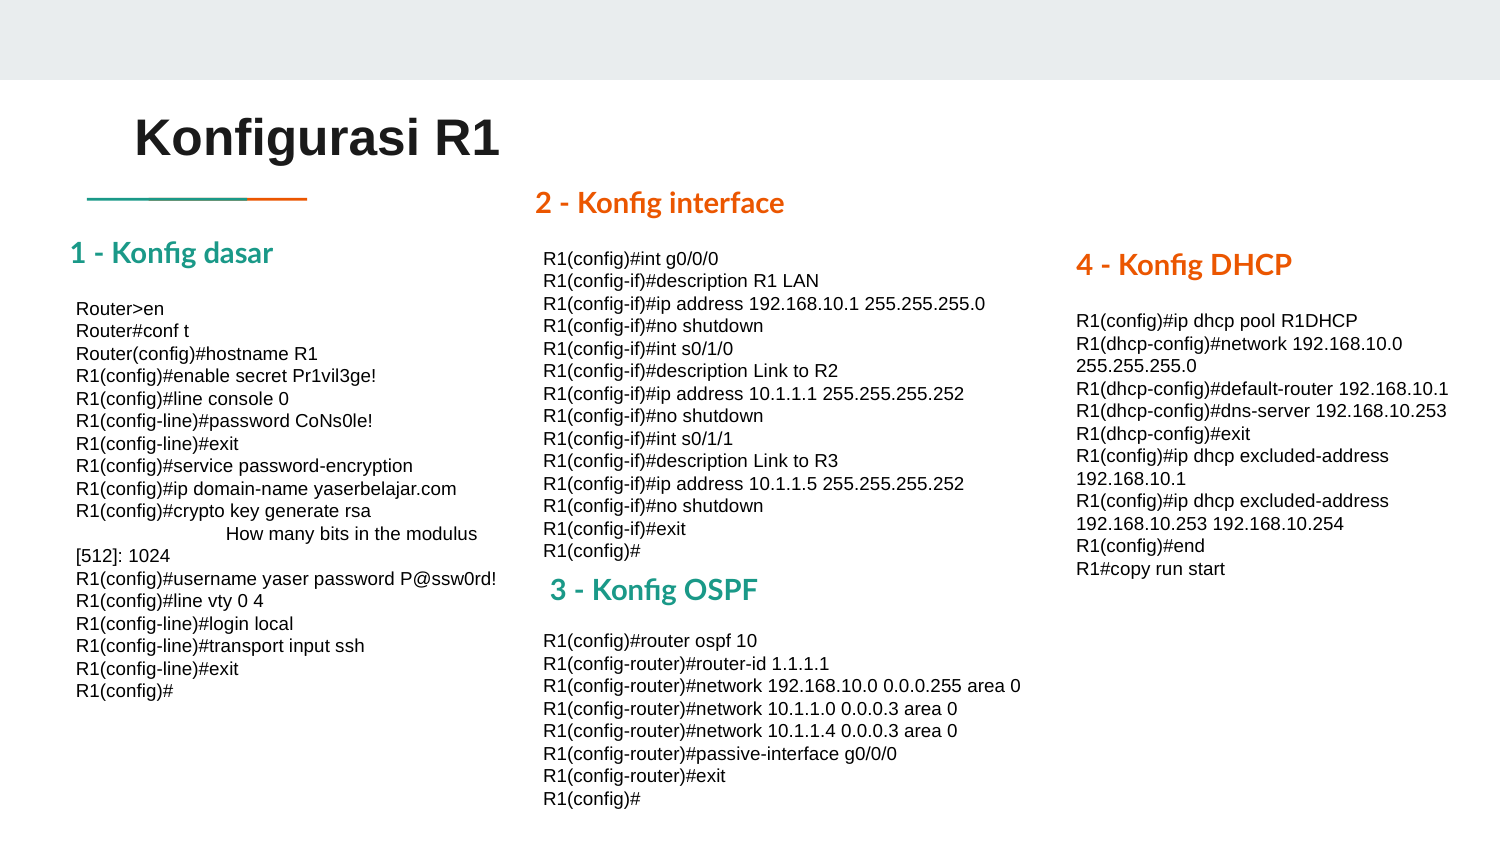

# Konfigurasi R1
2 - Konfig interface
1 - Konfig dasar
R1(config)#int g0/0/0
R1(config-if)#description R1 LAN
R1(config-if)#ip address 192.168.10.1 255.255.255.0
R1(config-if)#no shutdown
R1(config-if)#int s0/1/0
R1(config-if)#description Link to R2
R1(config-if)#ip address 10.1.1.1 255.255.255.252
R1(config-if)#no shutdown
R1(config-if)#int s0/1/1
R1(config-if)#description Link to R3
R1(config-if)#ip address 10.1.1.5 255.255.255.252
R1(config-if)#no shutdown
R1(config-if)#exit
R1(config)#

R1(config)#router ospf 10
R1(config-router)#router-id 1.1.1.1
R1(config-router)#network 192.168.10.0 0.0.0.255 area 0
R1(config-router)#network 10.1.1.0 0.0.0.3 area 0
R1(config-router)#network 10.1.1.4 0.0.0.3 area 0
R1(config-router)#passive-interface g0/0/0
R1(config-router)#exit
R1(config)#

4 - Konfig DHCP
Router>en
Router#conf t
Router(config)#hostname R1
R1(config)#enable secret Pr1vil3ge!
R1(config)#line console 0
R1(config-line)#password CoNs0le!
R1(config-line)#exit
R1(config)#service password-encryption
R1(config)#ip domain-name yaserbelajar.com
R1(config)#crypto key generate rsa
   	How many bits in the modulus [512]: 1024
R1(config)#username yaser password P@ssw0rd!
R1(config)#line vty 0 4
R1(config-line)#login local
R1(config-line)#transport input ssh
R1(config-line)#exit
R1(config)#
R1(config)#ip dhcp pool R1DHCP
R1(dhcp-config)#network 192.168.10.0 255.255.255.0
R1(dhcp-config)#default-router 192.168.10.1
R1(dhcp-config)#dns-server 192.168.10.253
R1(dhcp-config)#exit
R1(config)#ip dhcp excluded-address 192.168.10.1
R1(config)#ip dhcp excluded-address 192.168.10.253 192.168.10.254
R1(config)#end
R1#copy run start
3 - Konfig OSPF